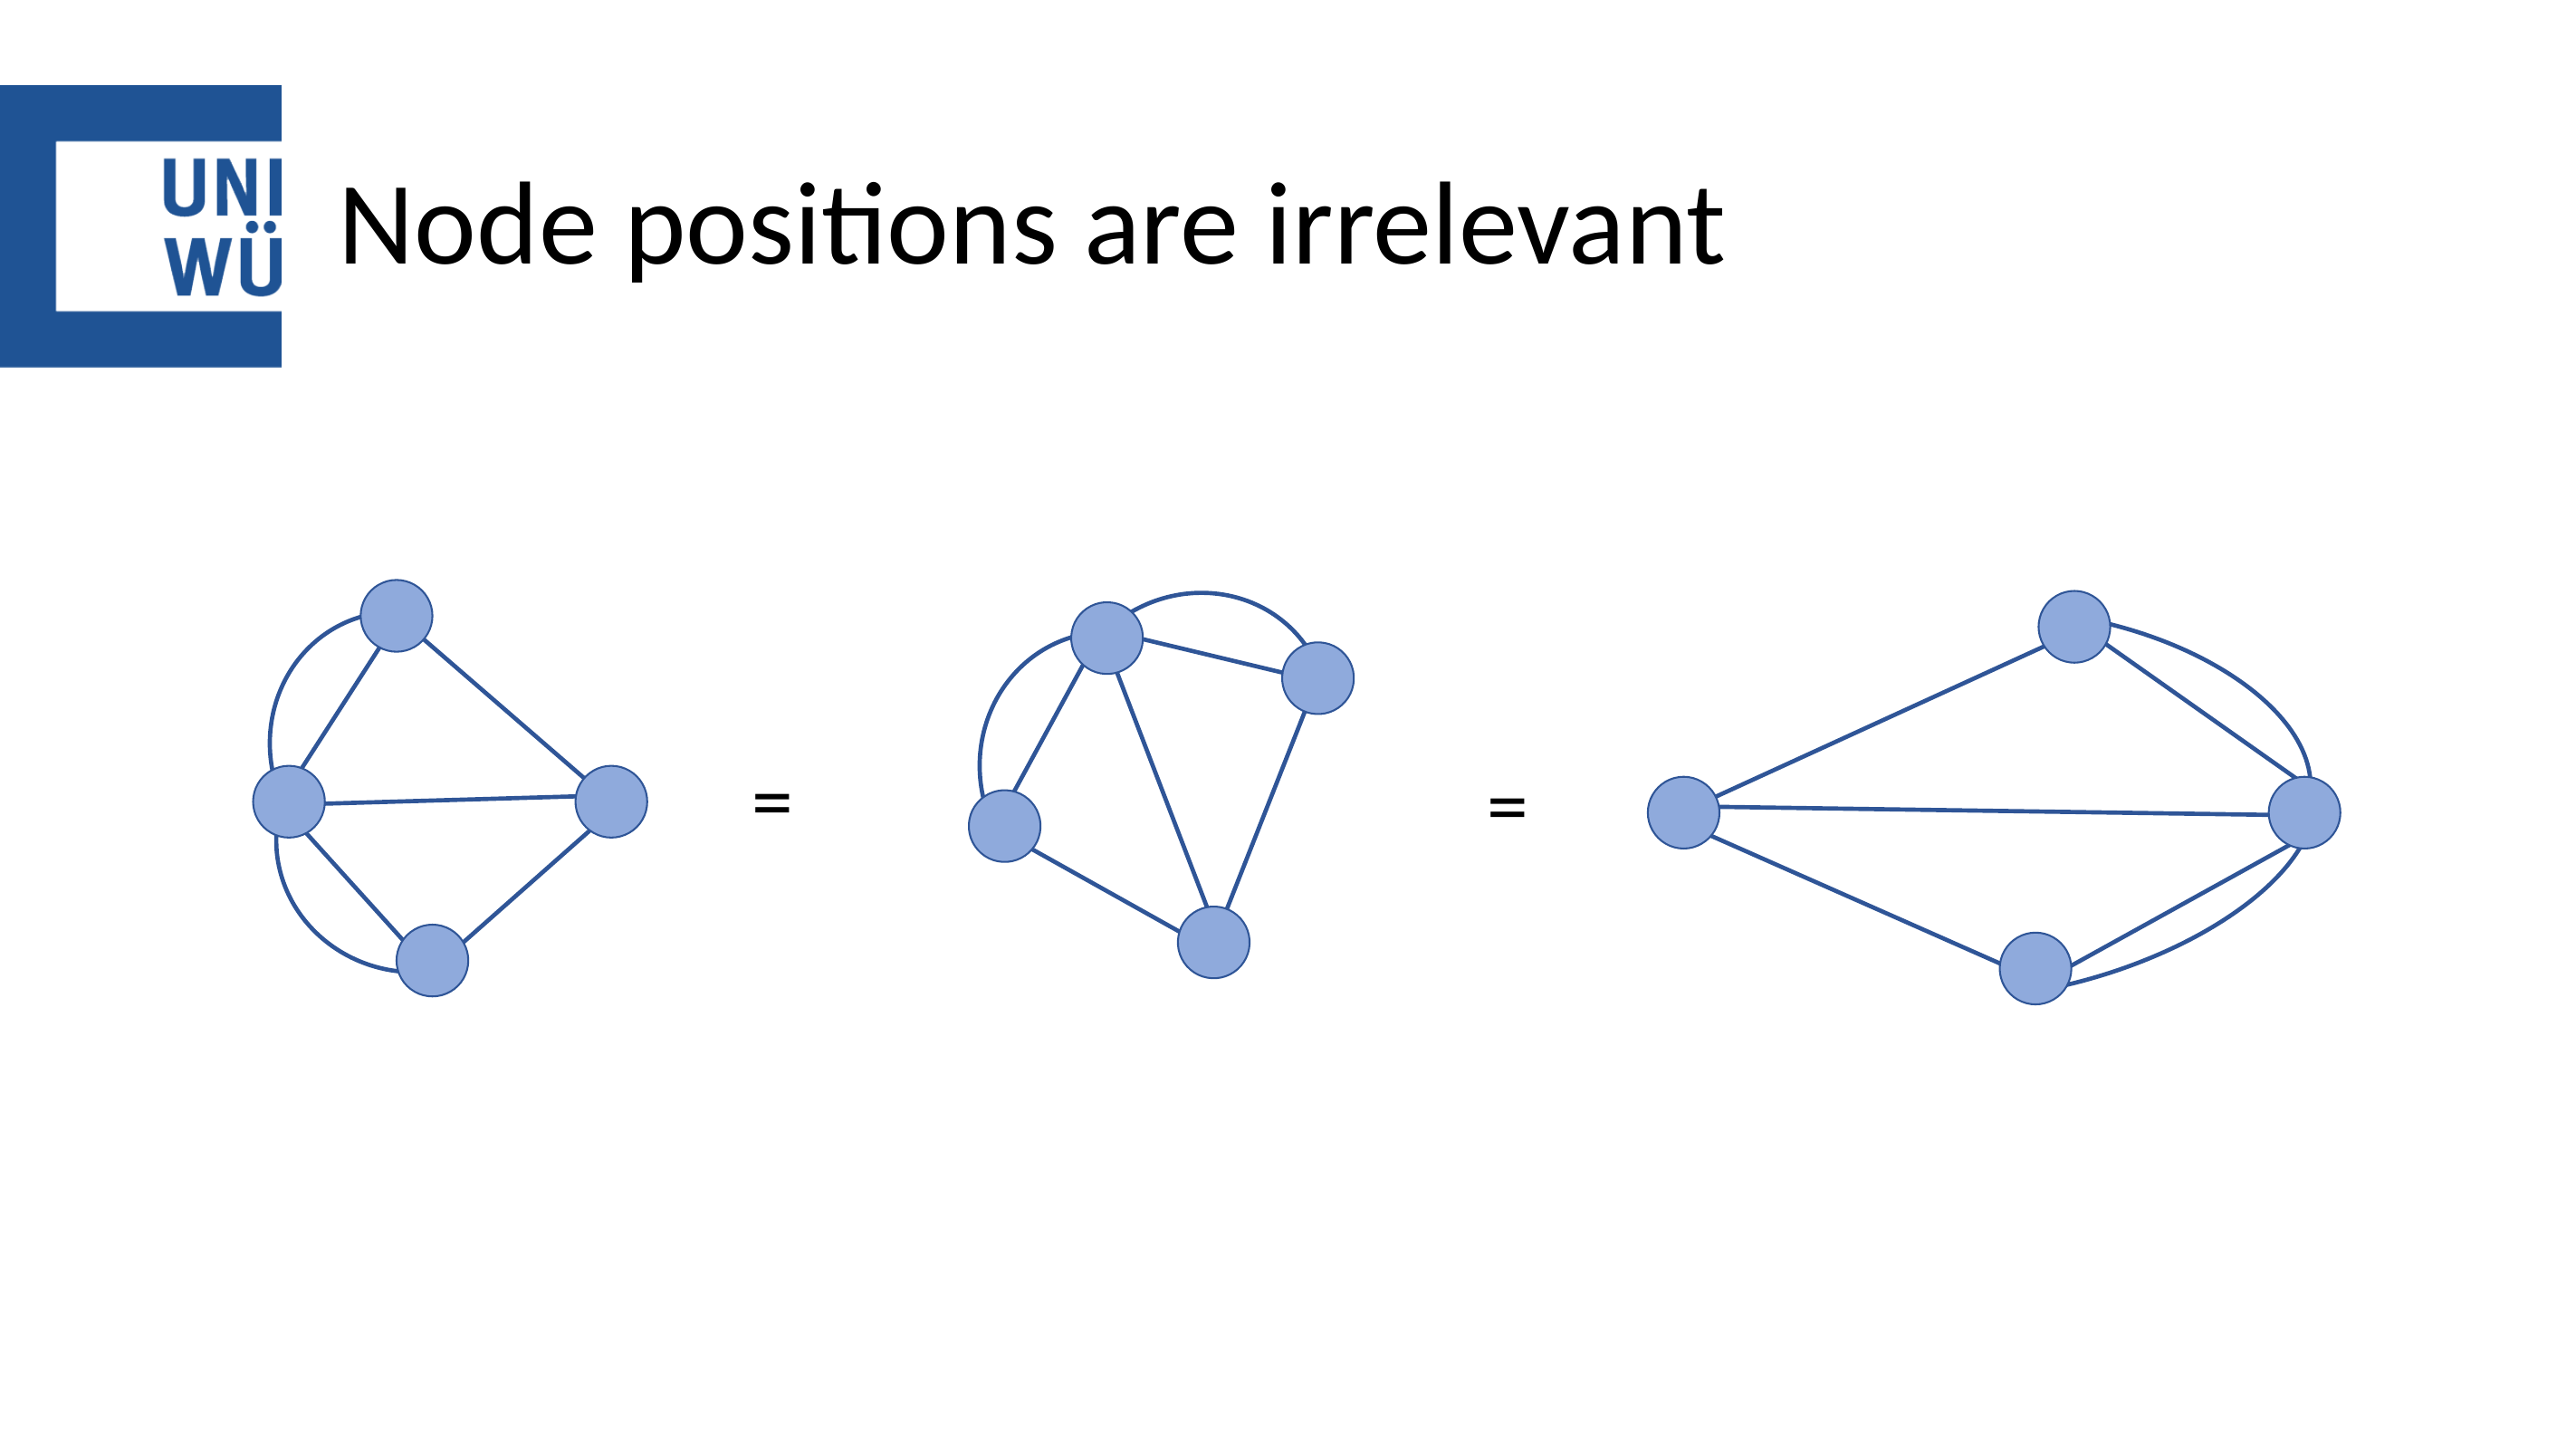

# Node positions are irrelevant

=

=